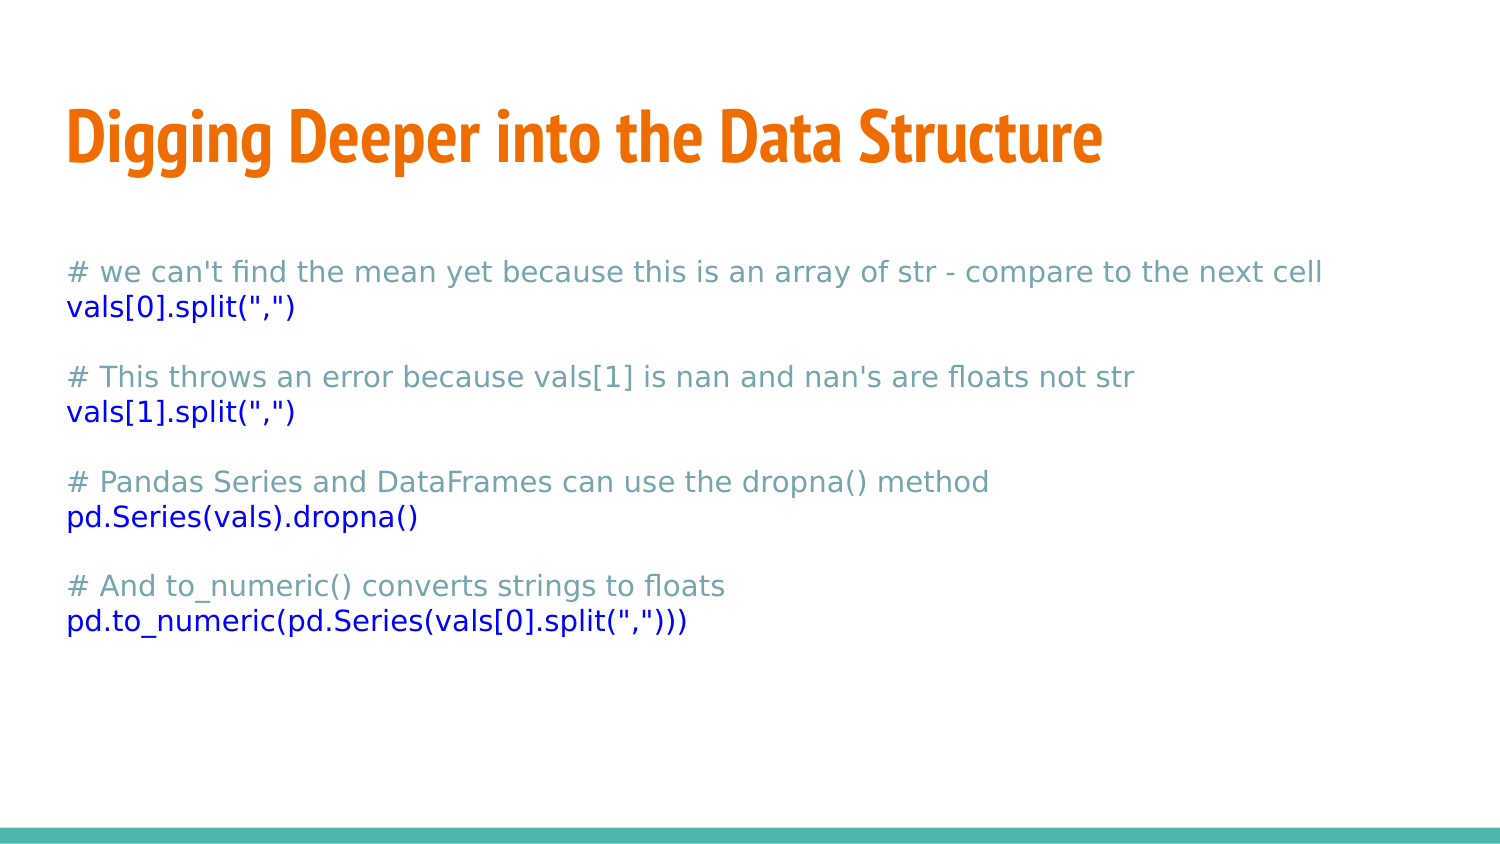

# Digging Deeper into the Data Structure
# we can't find the mean yet because this is an array of str - compare to the next cell vals[0].split(",")
# This throws an error because vals[1] is nan and nan's are floats not str
vals[1].split(",")

# Pandas Series and DataFrames can use the dropna() method
pd.Series(vals).dropna()

# And to_numeric() converts strings to floats
pd.to_numeric(pd.Series(vals[0].split(",")))